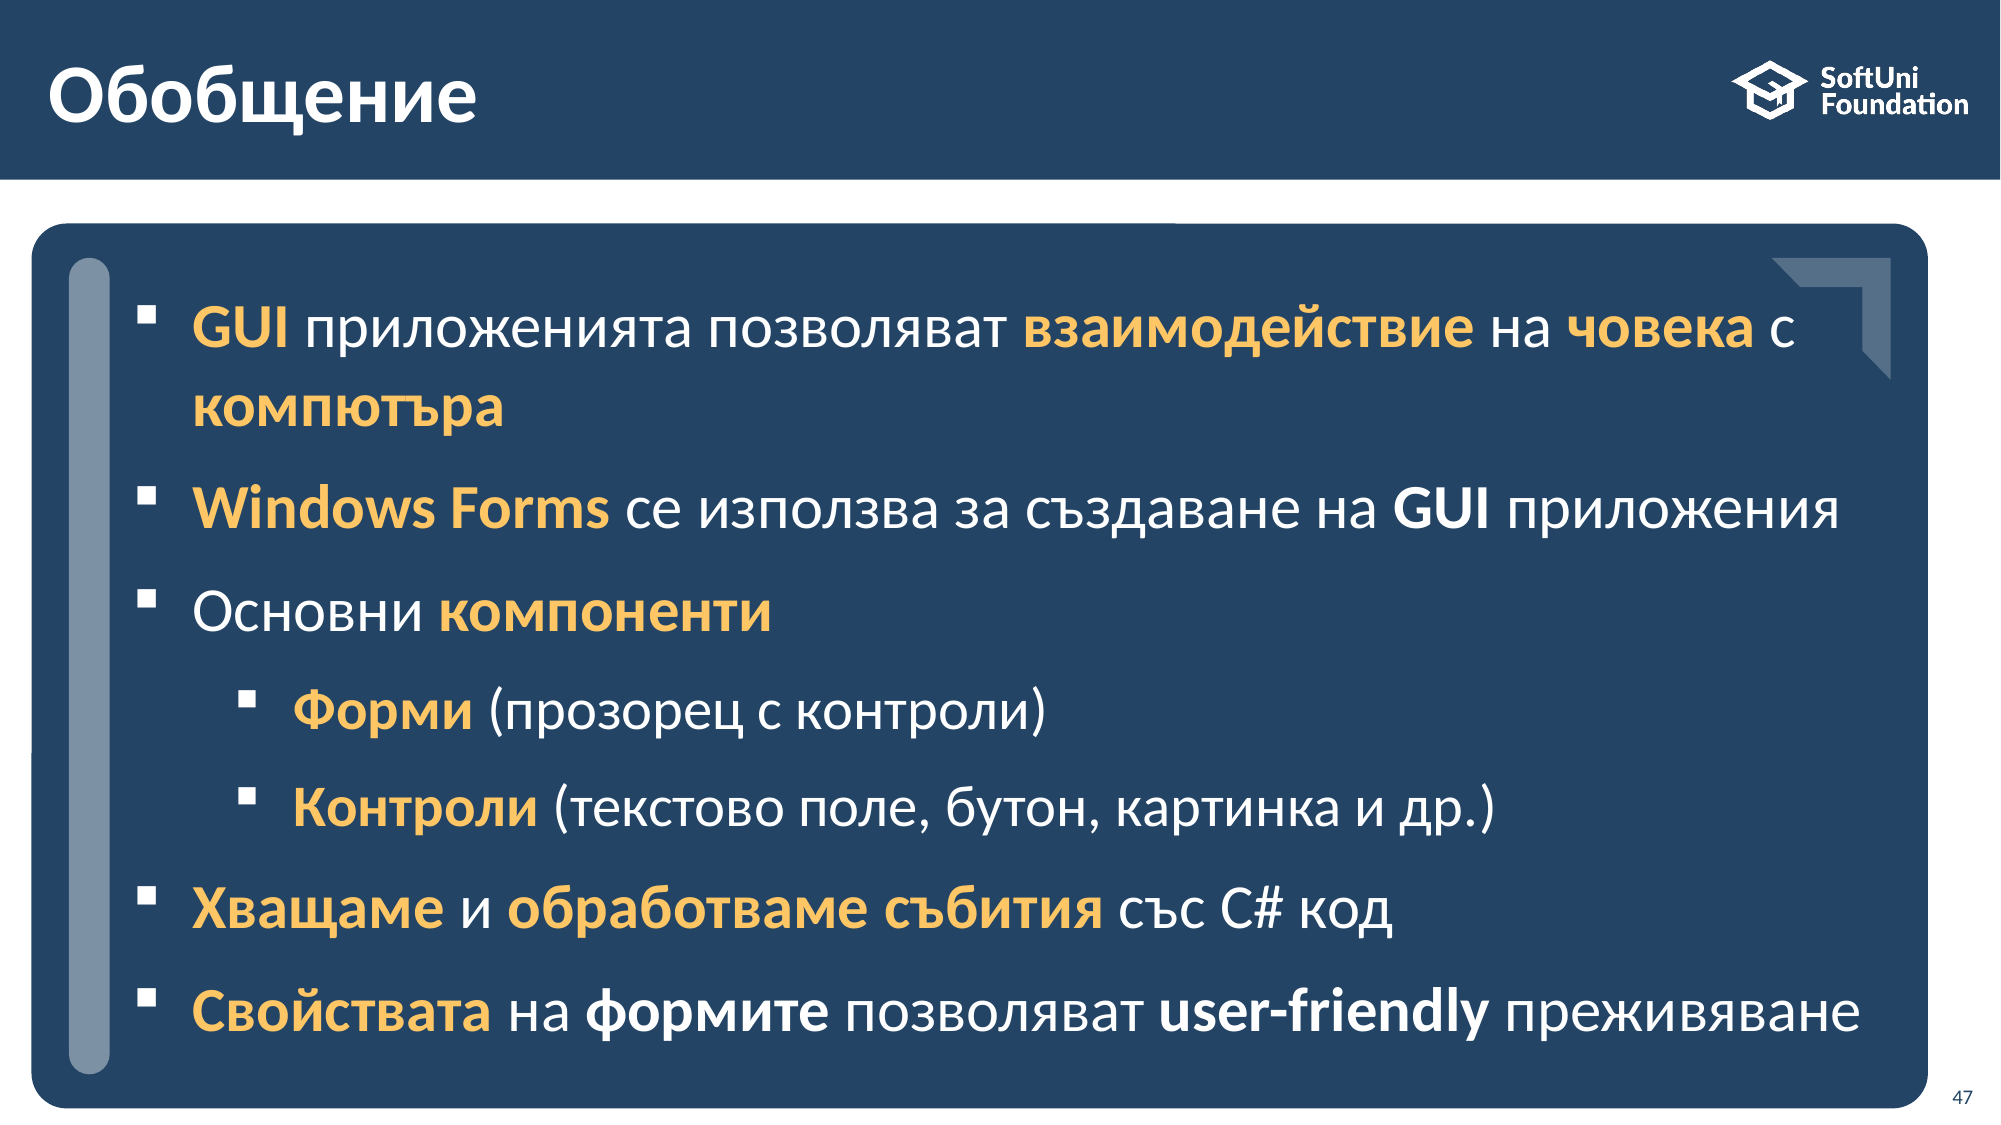

# Обобщение

GUI приложенията позволяват взаимодействие на човека с компютъра
Windows Forms се използва за създаване на GUI приложения
Основни компоненти
Форми (прозорец с контроли)
Контроли (текстово поле, бутон, картинка и др.)
Хващаме и обработваме събития със C# код
Свойствата на формите позволяват user-friendly преживяване
47